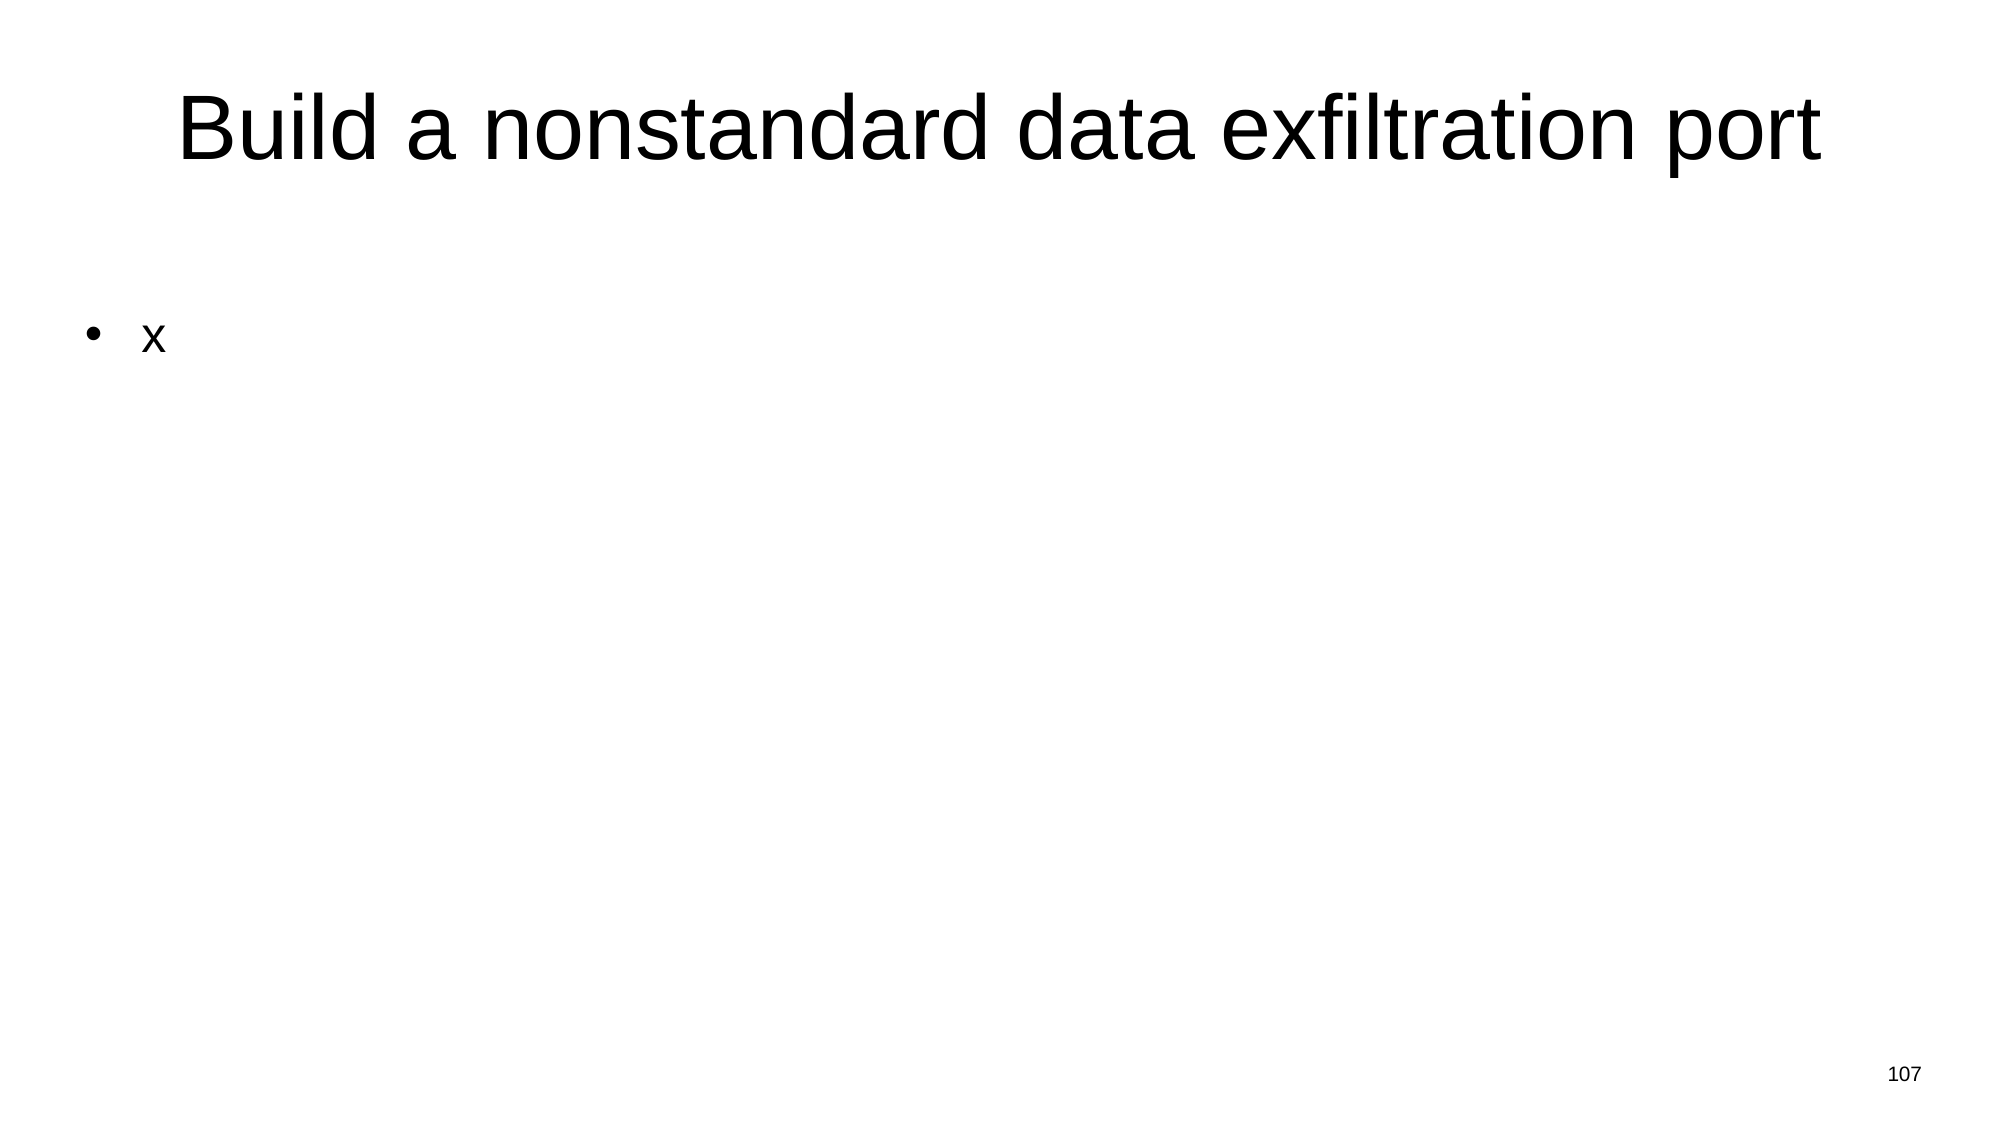

# Build a nonstandard data exfiltration port
x
107